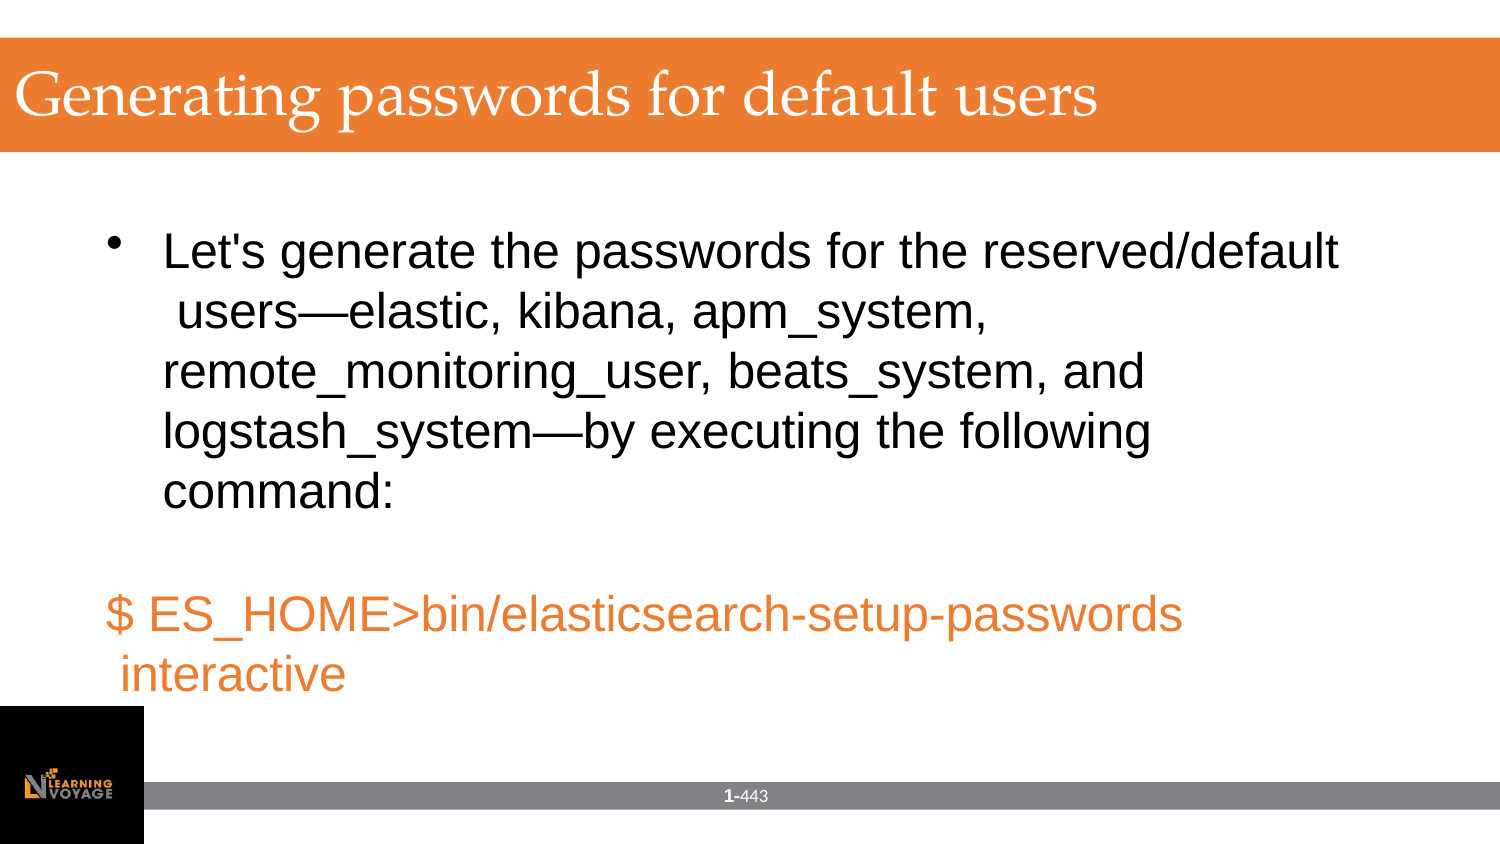

# Generating passwords for default users
Let's generate the passwords for the reserved/default  users—elastic, kibana, apm_system,  remote_monitoring_user, beats_system, and  logstash_system—by executing the following  command:

$ ES_HOME>bin/elasticsearch-setup-passwords  interactive
1-443